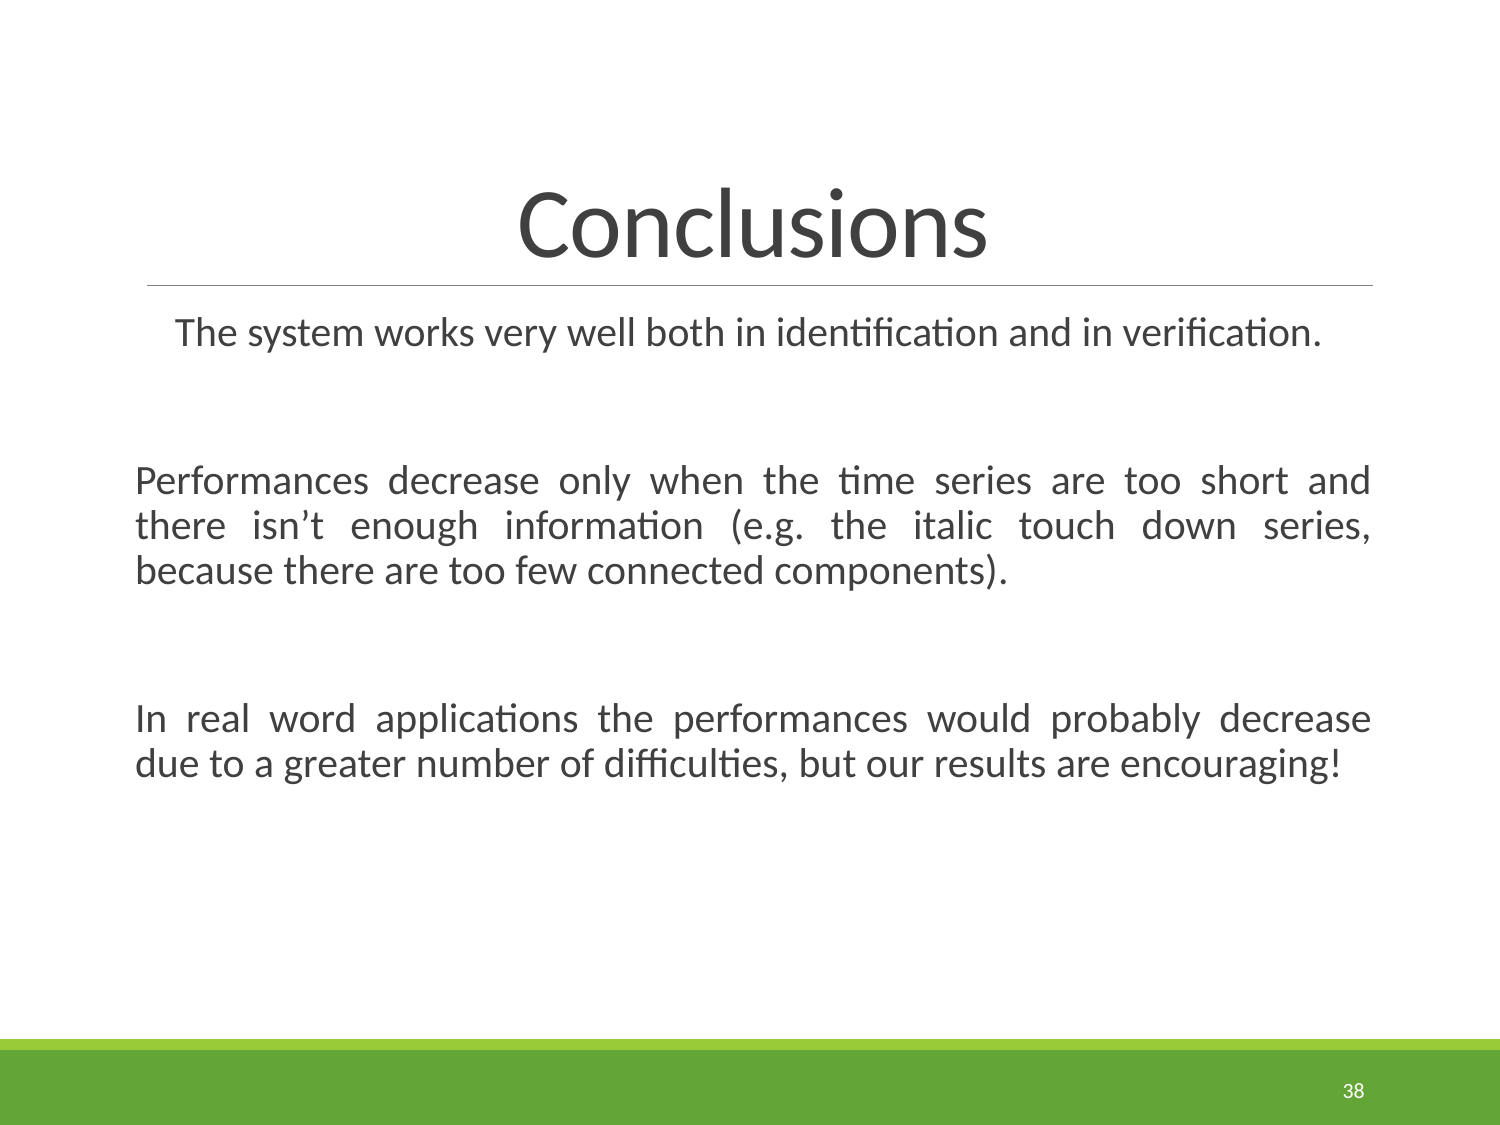

# Conclusions
The system works very well both in identification and in verification.

Performances decrease only when the time series are too short and there isn’t enough information (e.g. the italic touch down series, because there are too few connected components).

In real word applications the performances would probably decrease due to a greater number of difficulties, but our results are encouraging!
38